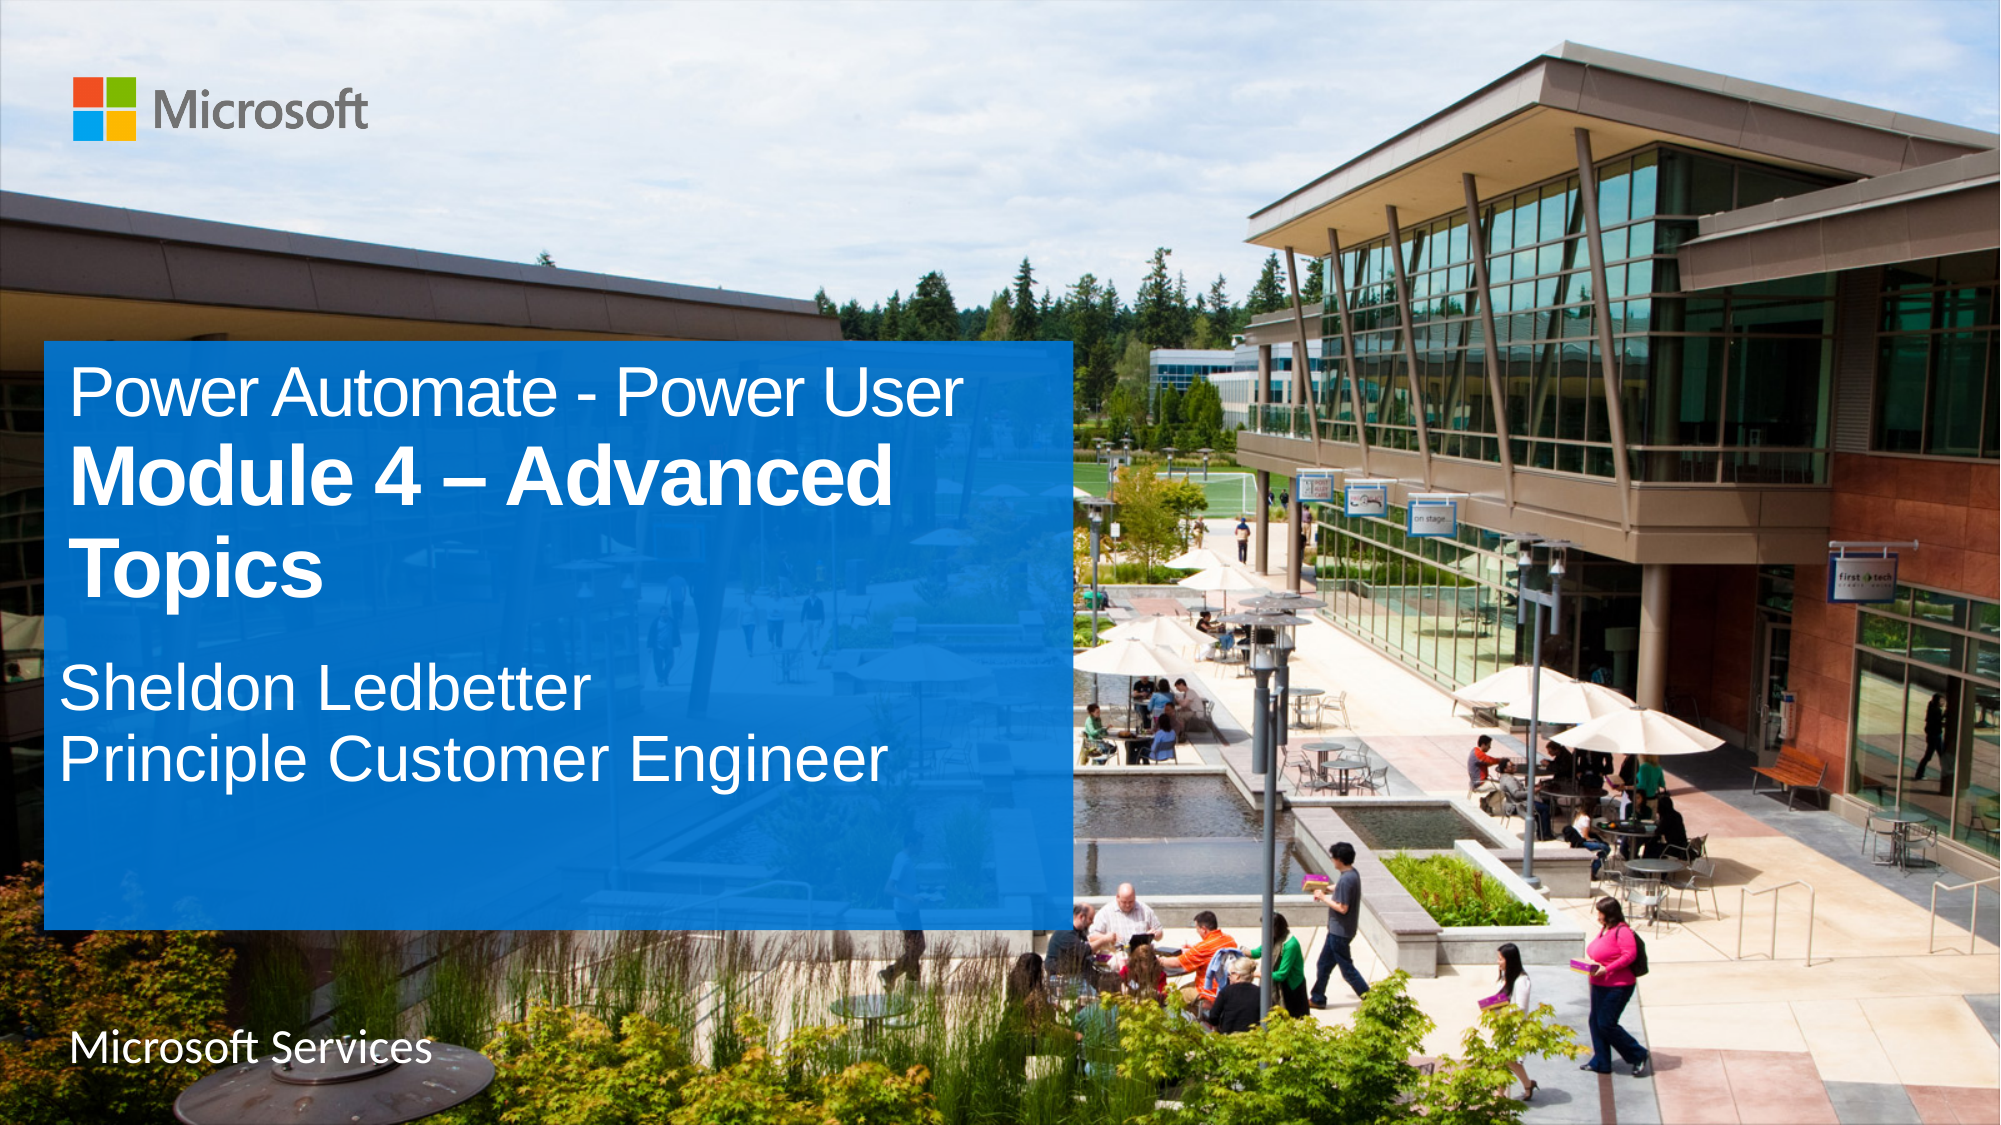

# Power Automate - Power User Module 4 – Advanced Topics
Sheldon Ledbetter
Principle Customer Engineer